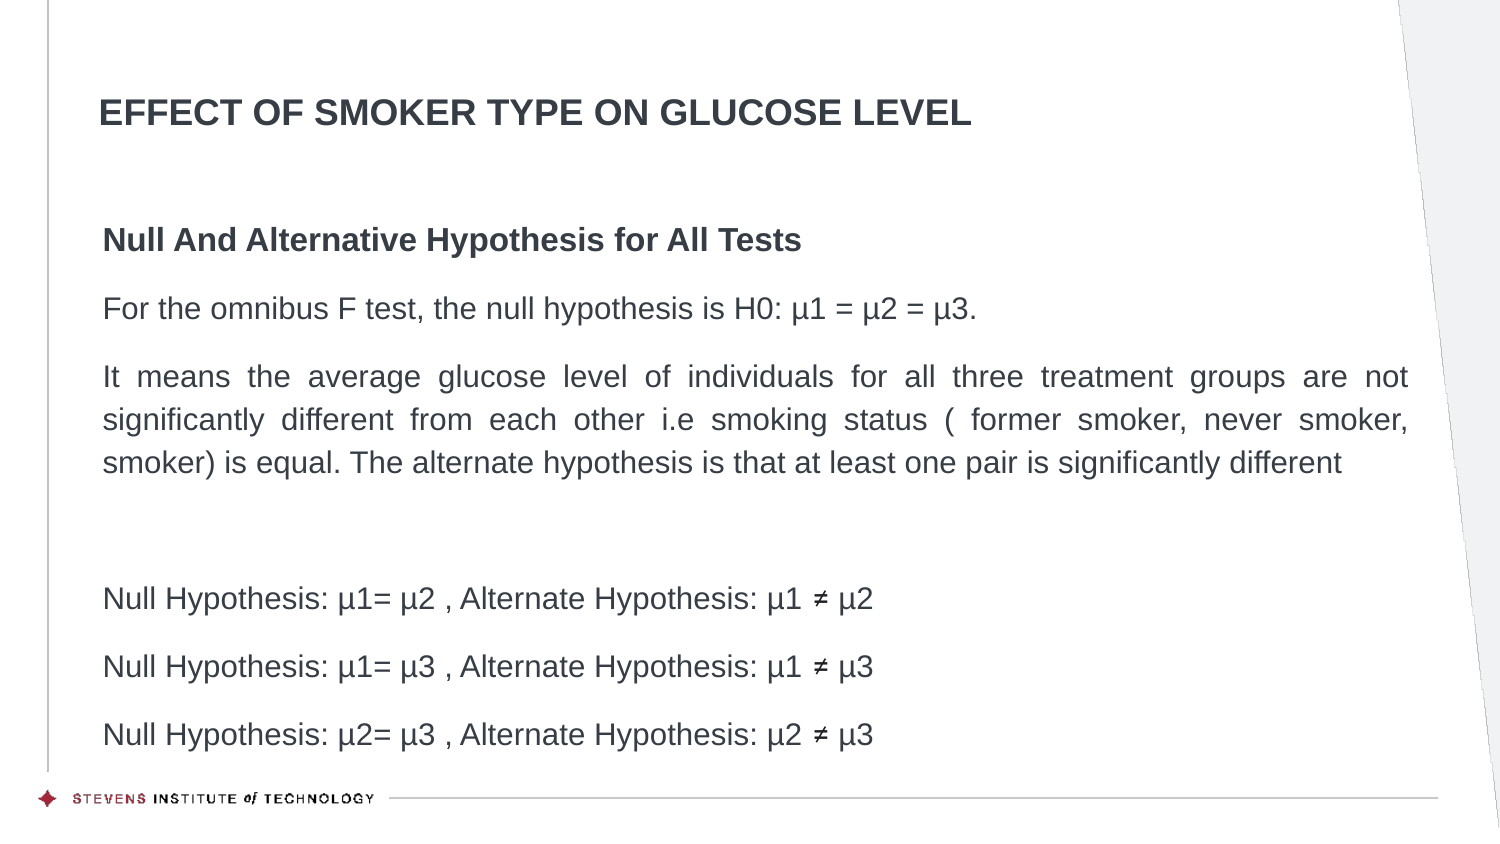

# EFFECT OF SMOKER TYPE ON GLUCOSE LEVEL
Null And Alternative Hypothesis for All Tests
For the omnibus F test, the null hypothesis is H0: µ1 = µ2 = µ3.
It means the average glucose level of individuals for all three treatment groups are not significantly different from each other i.e smoking status ( former smoker, never smoker, smoker) is equal. The alternate hypothesis is that at least one pair is significantly different

Null Hypothesis: µ1= µ2 , Alternate Hypothesis: µ1 ≠ µ2
Null Hypothesis: µ1= µ3 , Alternate Hypothesis: µ1 ≠ µ3
Null Hypothesis: µ2= µ3 , Alternate Hypothesis: µ2 ≠ µ3